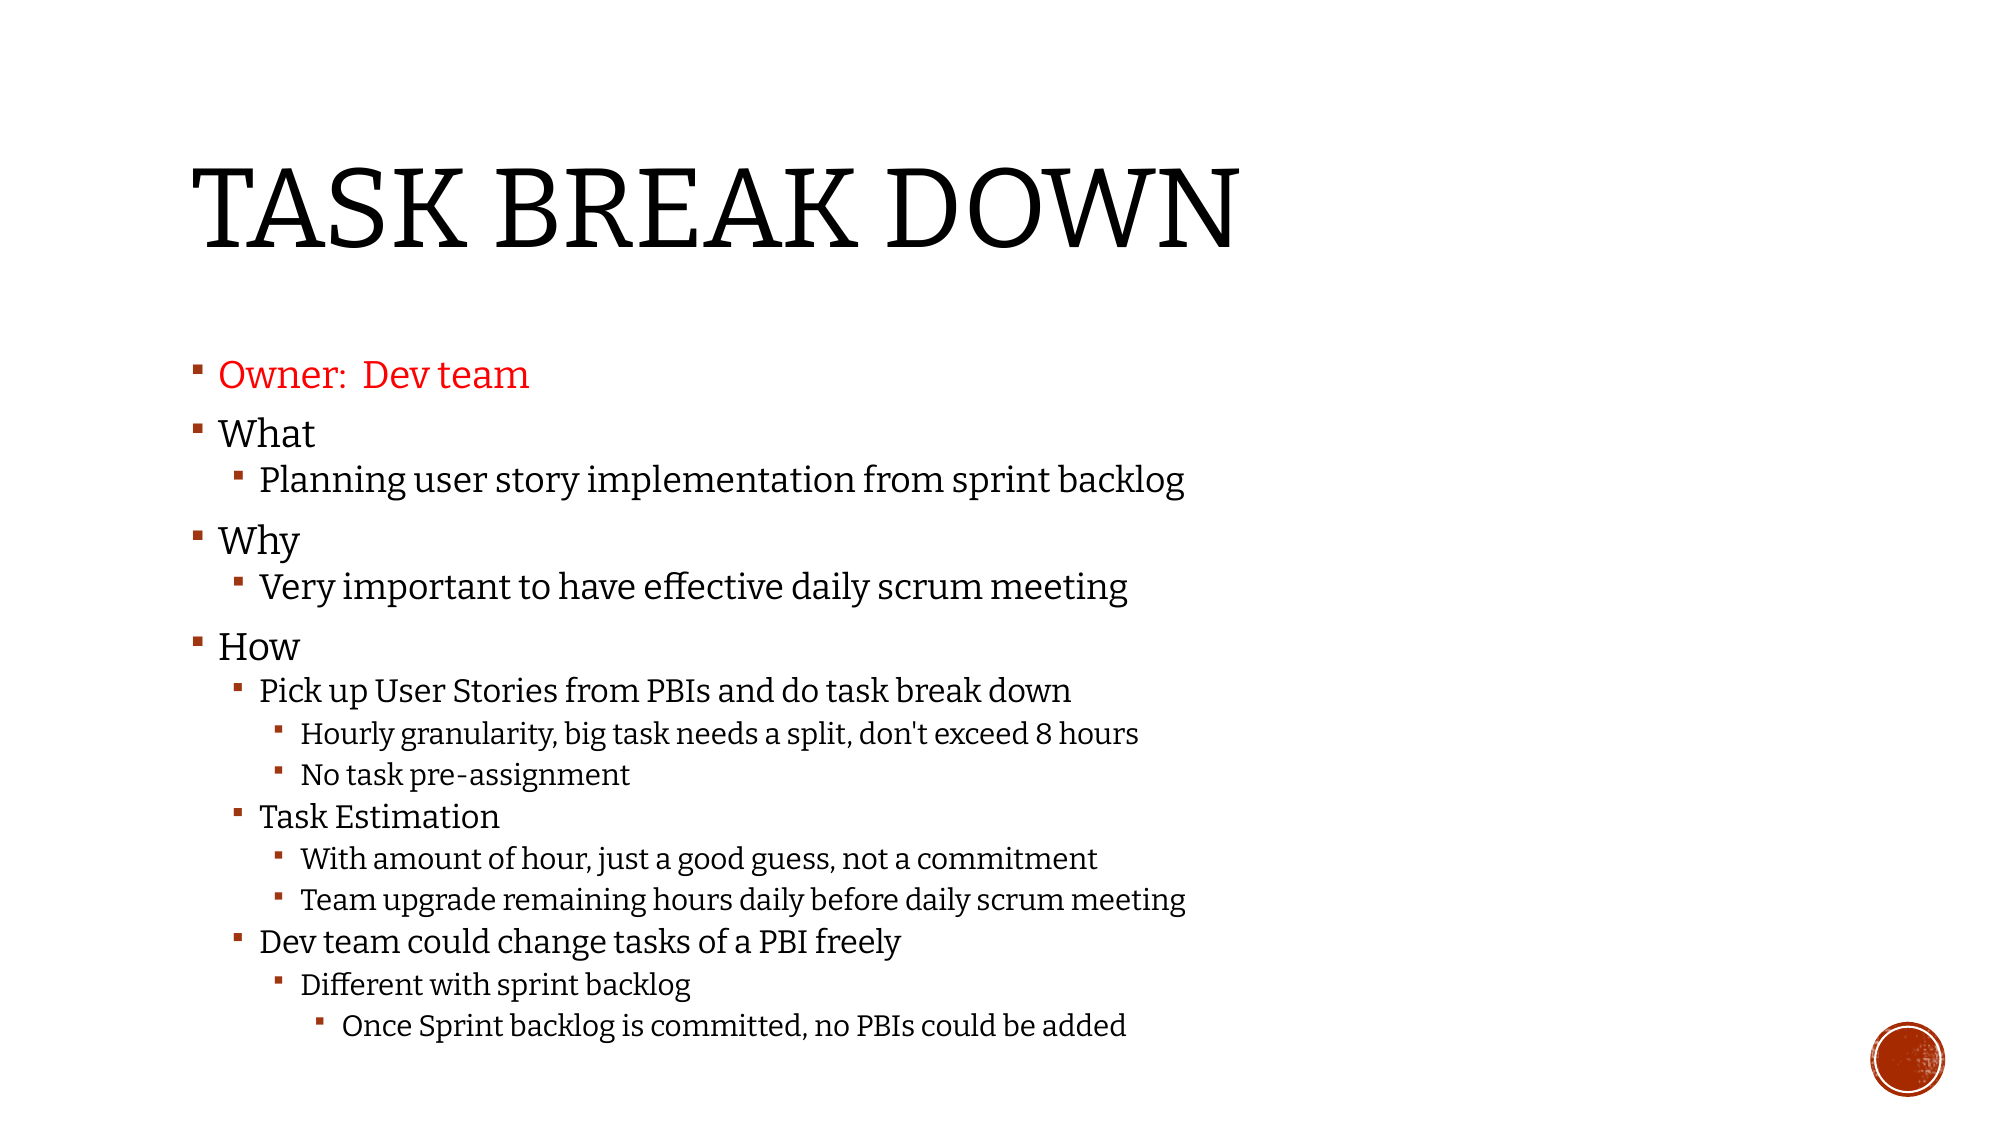

# task break down
Owner:  Dev team
What
Planning user story implementation from sprint backlog
Why
Very important to have effective daily scrum meeting
How
Pick up User Stories from PBIs and do task break down
Hourly granularity, big task needs a split, don't exceed 8 hours
No task pre-assignment
Task Estimation
With amount of hour, just a good guess, not a commitment
Team upgrade remaining hours daily before daily scrum meeting
Dev team could change tasks of a PBI freely
Different with sprint backlog
Once Sprint backlog is committed, no PBIs could be added